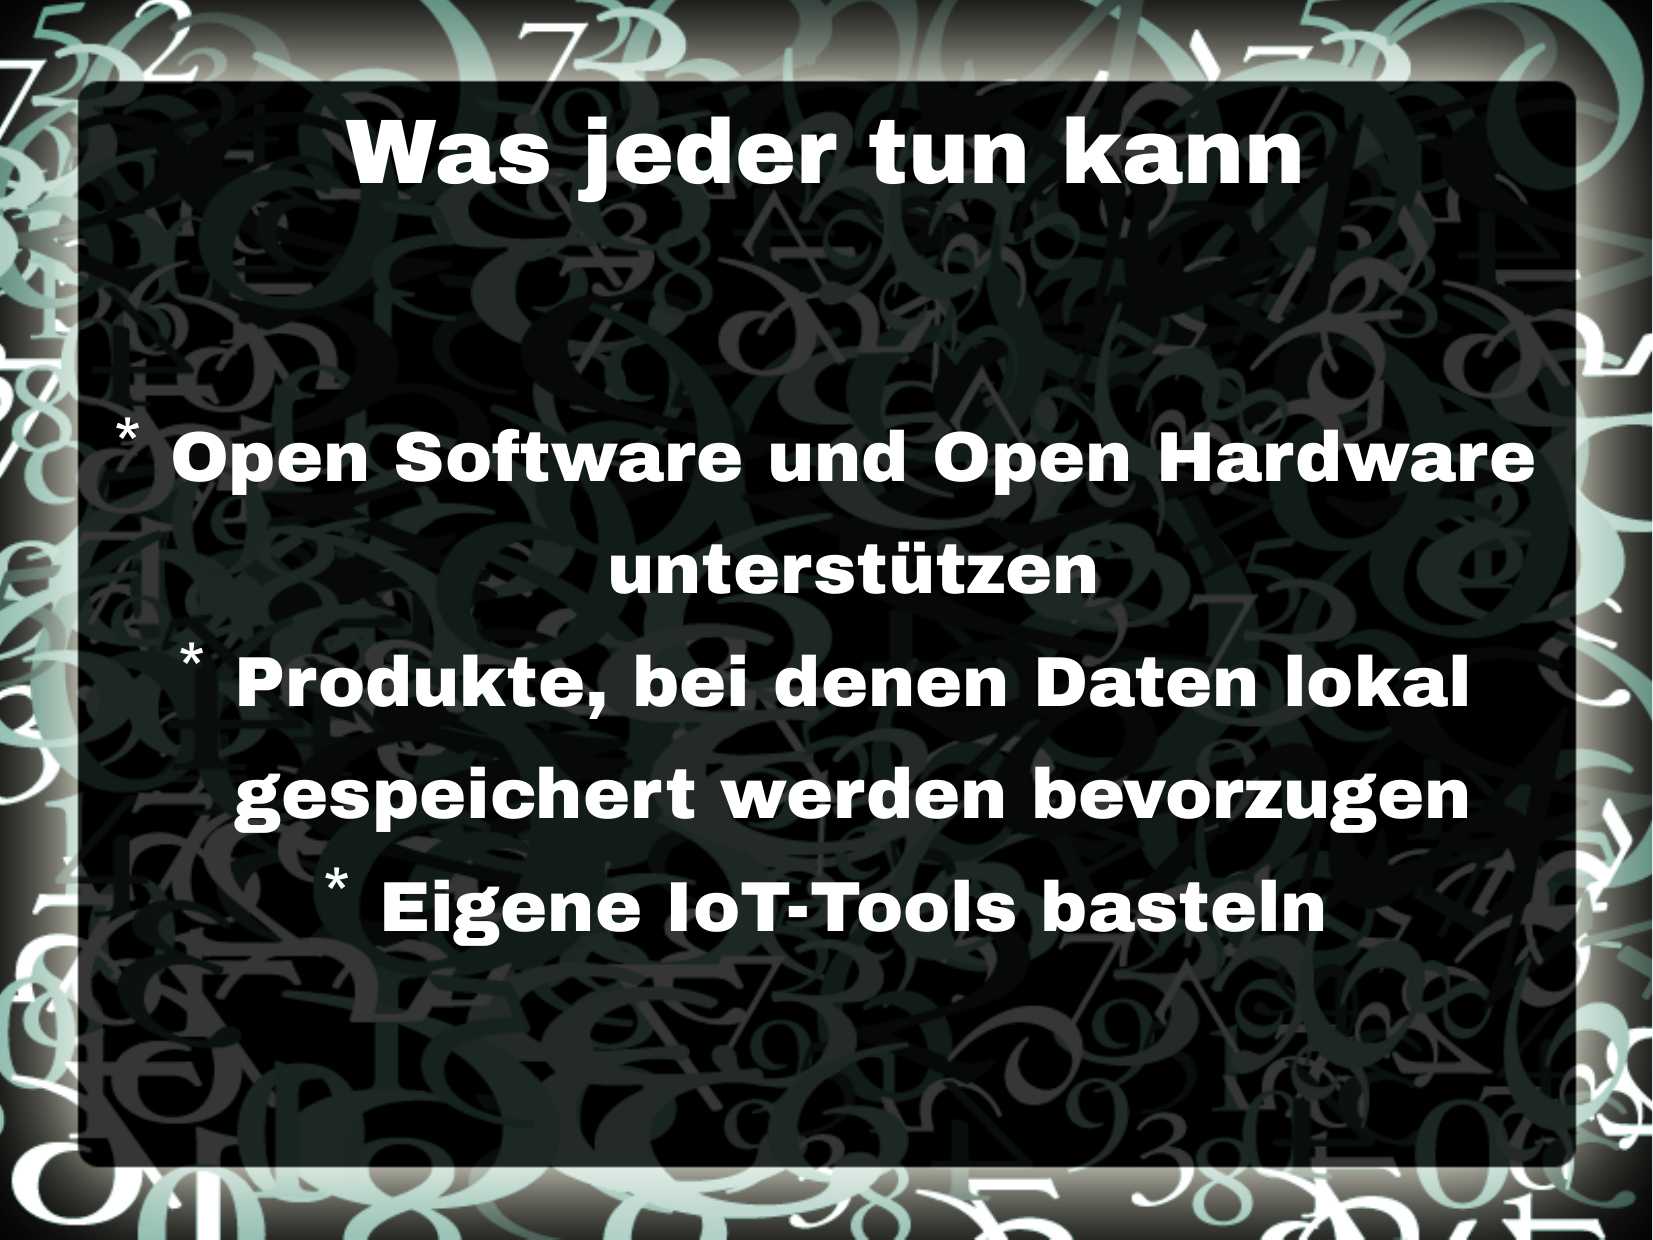

Was jeder tun kann
Open Software und Open Hardware unterstützen
Produkte, bei denen Daten lokal gespeichert werden bevorzugen
Eigene IoT-Tools basteln